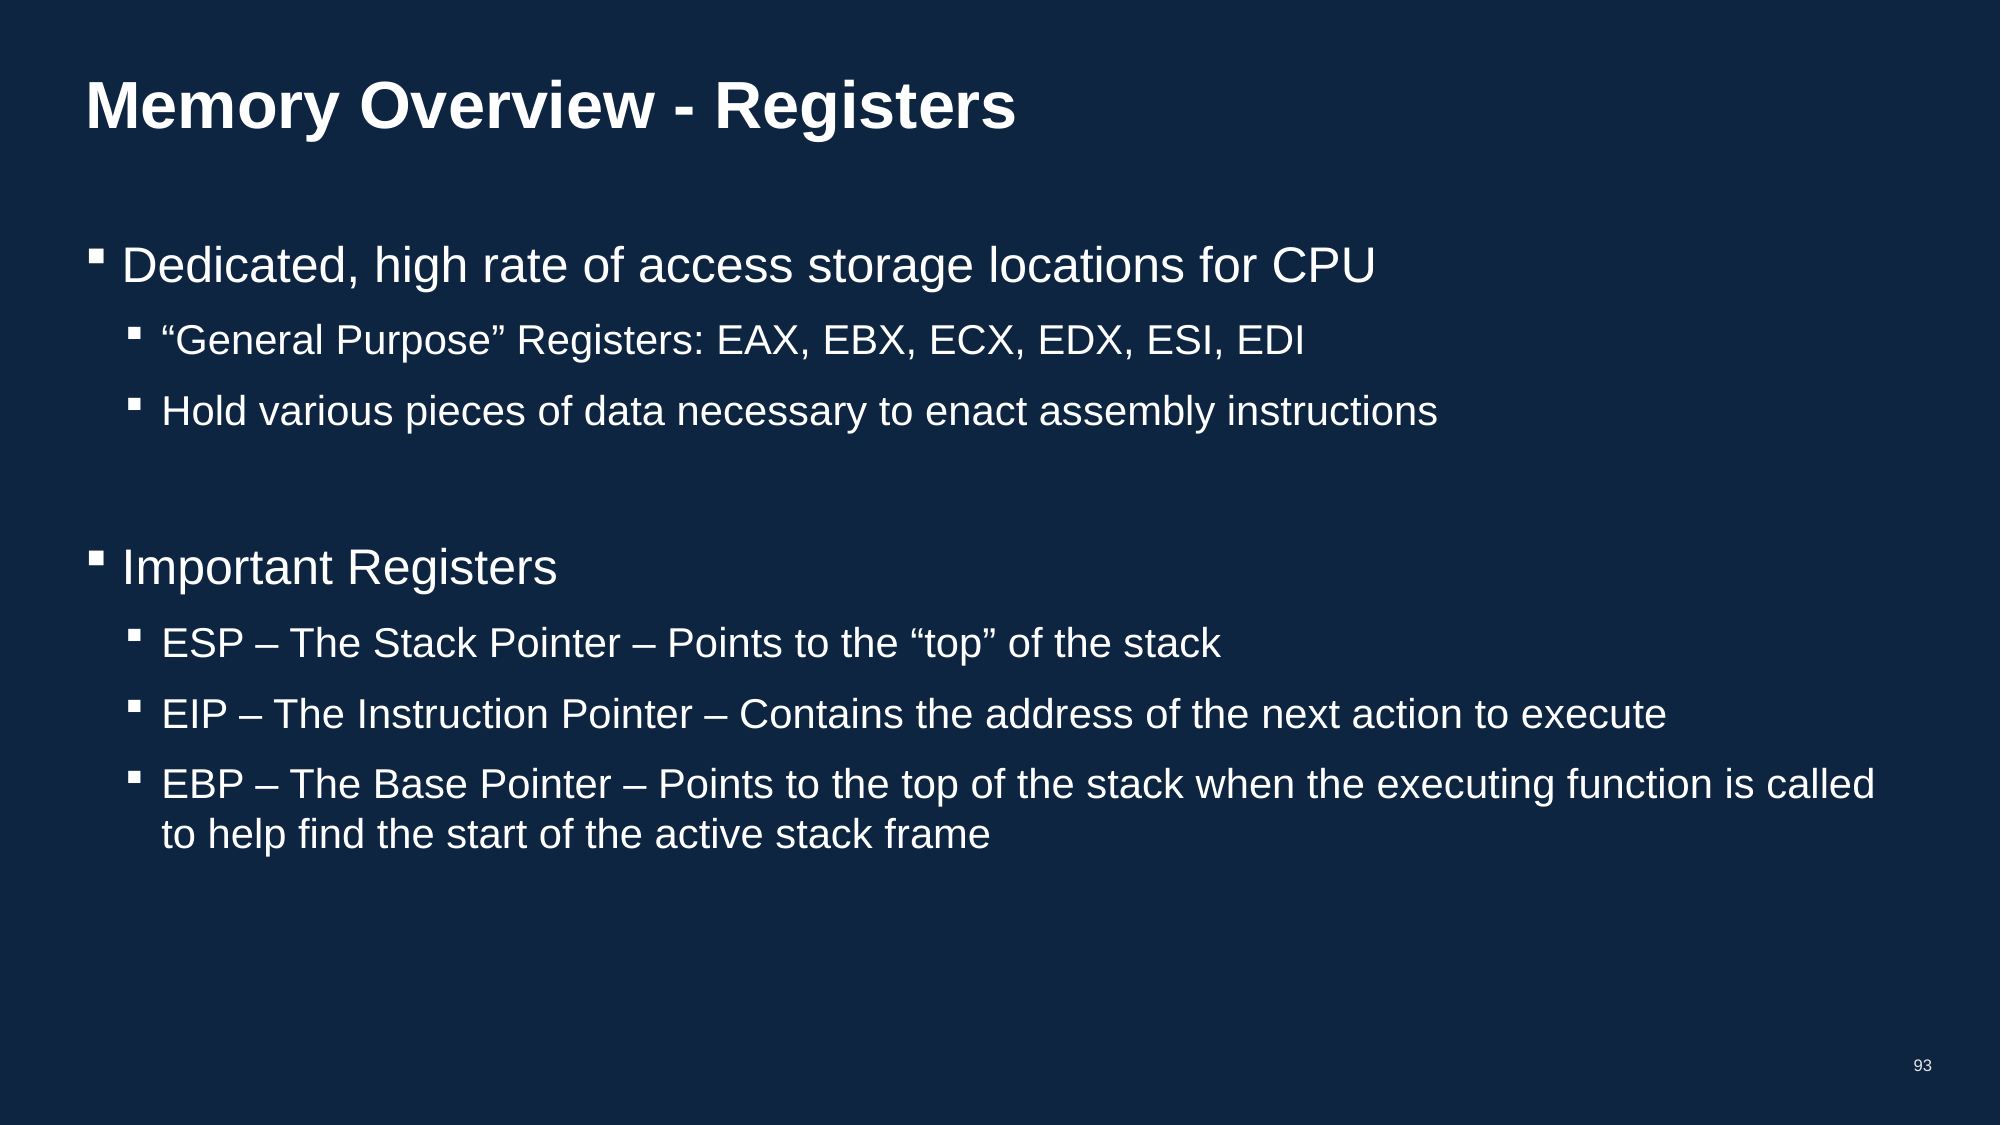

# Memory Overview - Registers
Dedicated, high rate of access storage locations for CPU
“General Purpose” Registers: EAX, EBX, ECX, EDX, ESI, EDI
Hold various pieces of data necessary to enact assembly instructions

Important Registers
ESP – The Stack Pointer – Points to the “top” of the stack
EIP – The Instruction Pointer – Contains the address of the next action to execute
EBP – The Base Pointer – Points to the top of the stack when the executing function is called to help find the start of the active stack frame
93